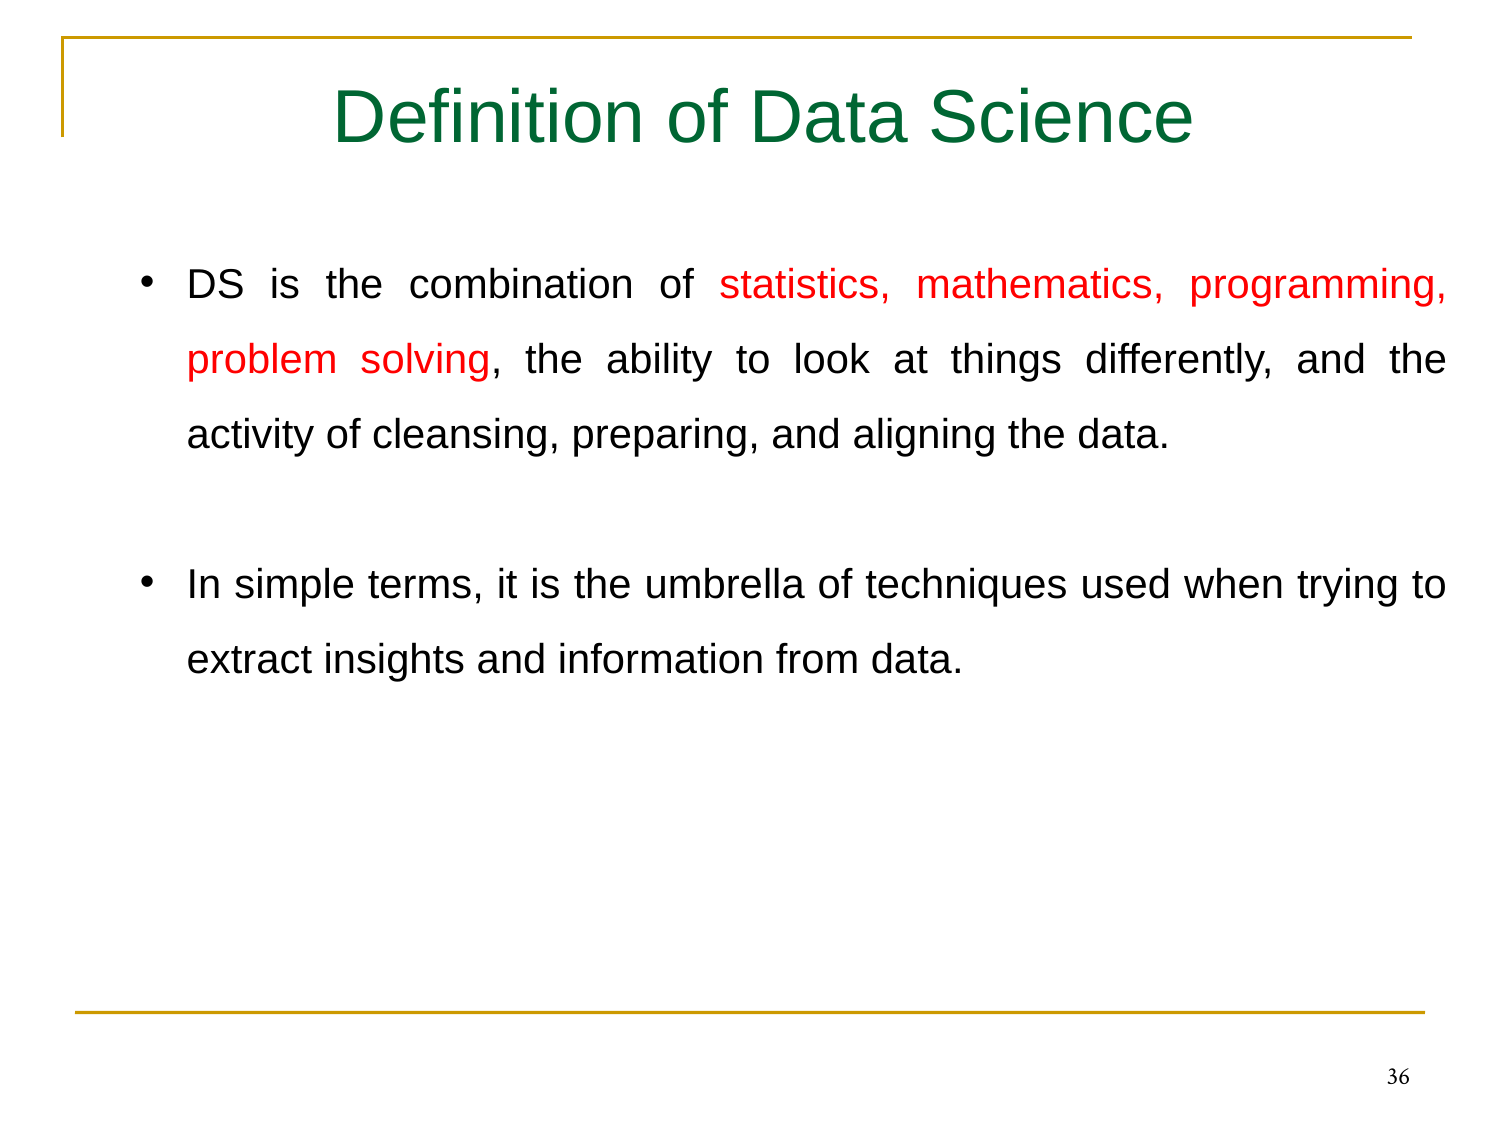

Definition of Data Science

DS is the combination of statistics, mathematics, programming, problem solving, the ability to look at things differently, and the activity of cleansing, preparing, and aligning the data.

In simple terms, it is the umbrella of techniques used when trying to extract insights and information from data.

36